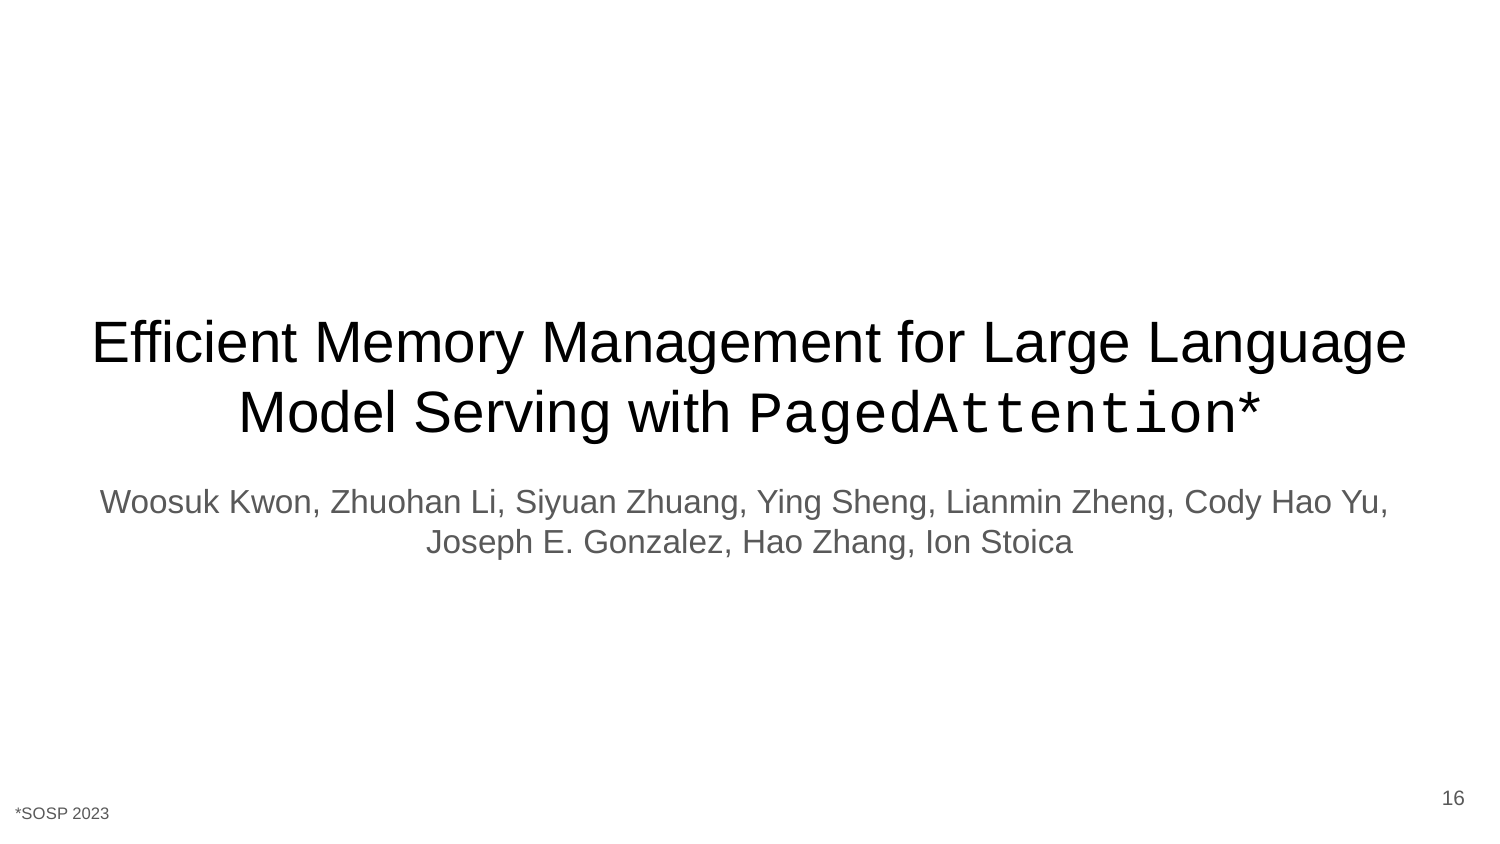

# Efficient Memory Management for Large Language
Model Serving with PagedAttention*
Woosuk Kwon, Zhuohan Li, Siyuan Zhuang, Ying Sheng, Lianmin Zheng, Cody Hao Yu,
Joseph E. Gonzalez, Hao Zhang, Ion Stoica
16
*SOSP 2023